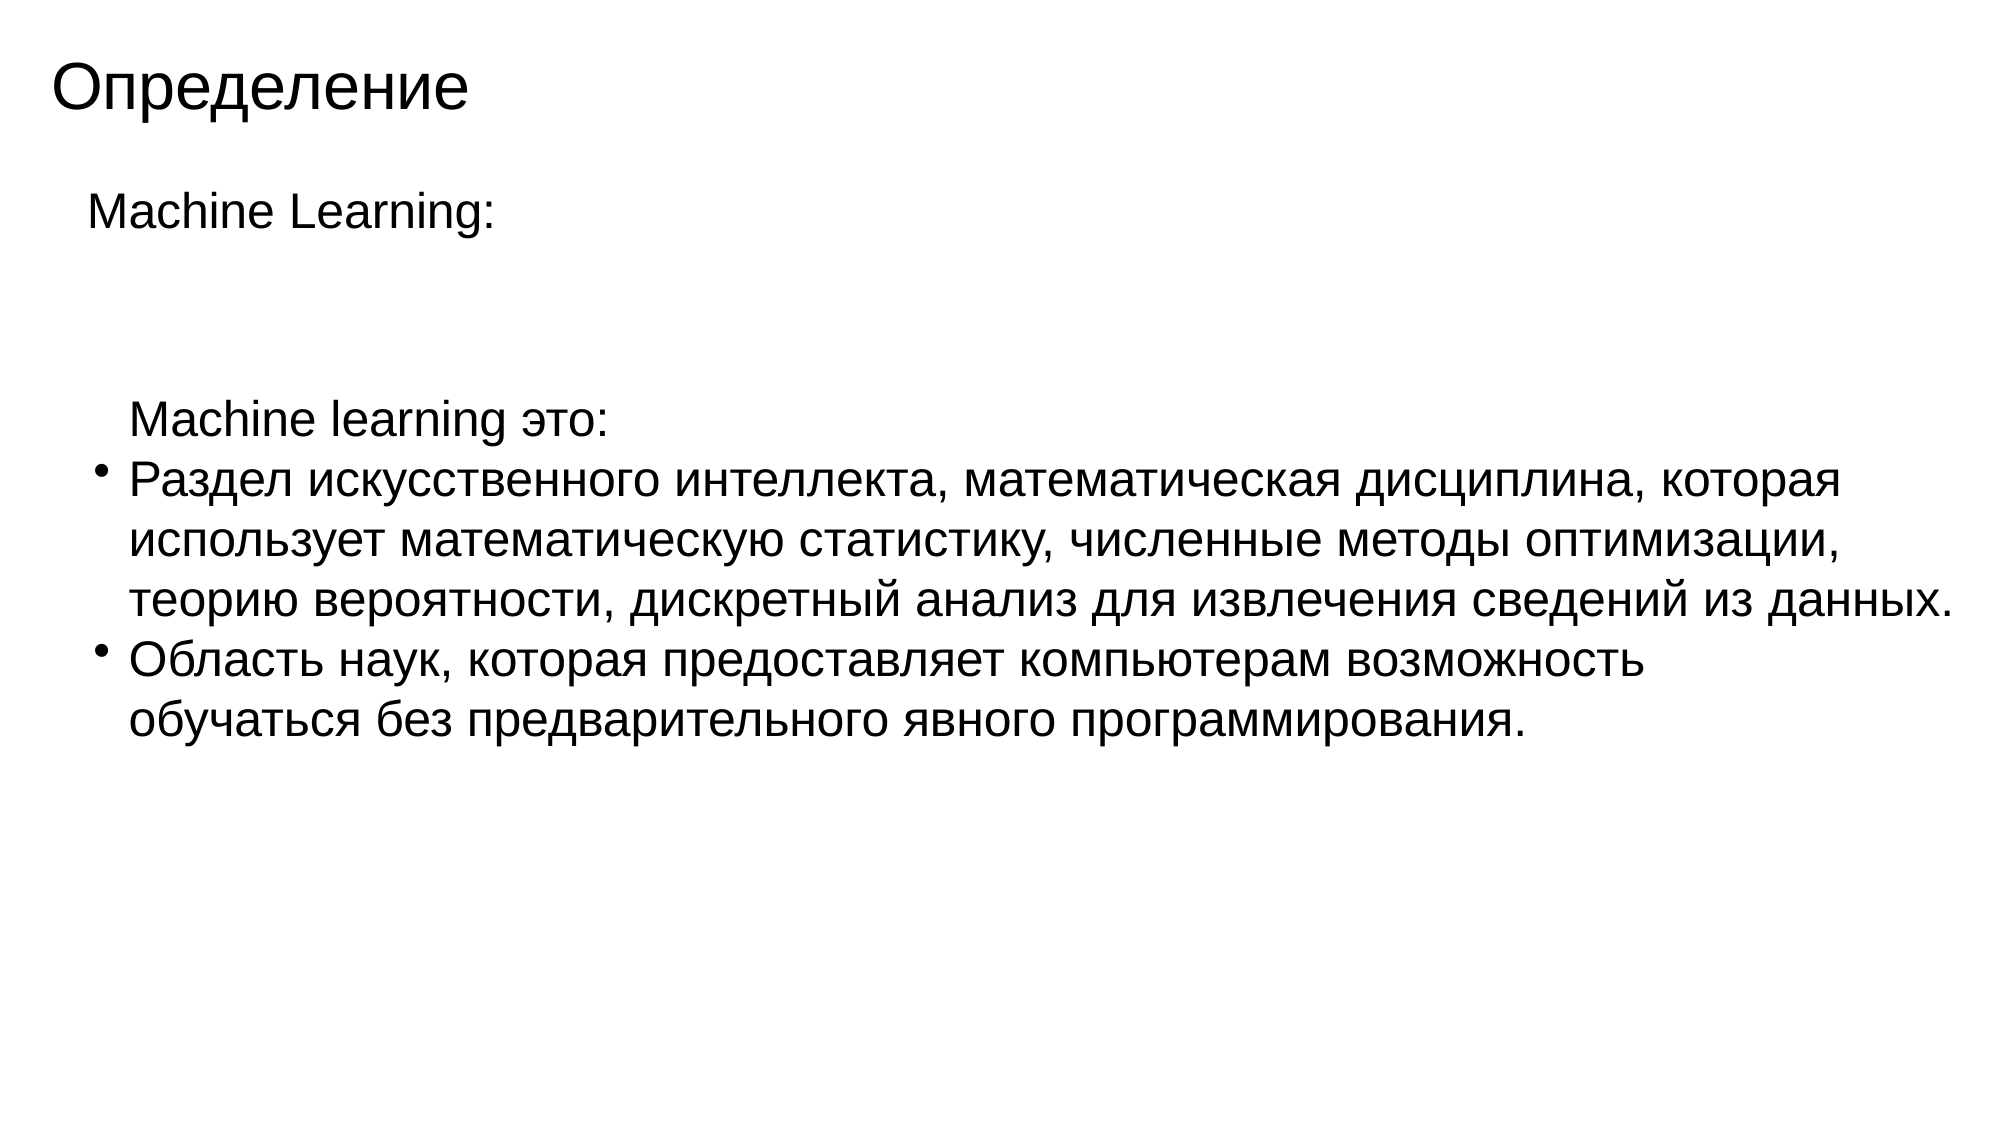

# Определение
Machine Learning:

Machine learning это:
Раздел искусственного интеллекта, математическая дисциплина, которая  использует математическую статистику, численные методы оптимизации,  теорию вероятности, дискретный анализ для извлечения сведений из данных.
Область наук, которая предоставляет компьютерам возможность  обучаться без предварительного явного программирования.